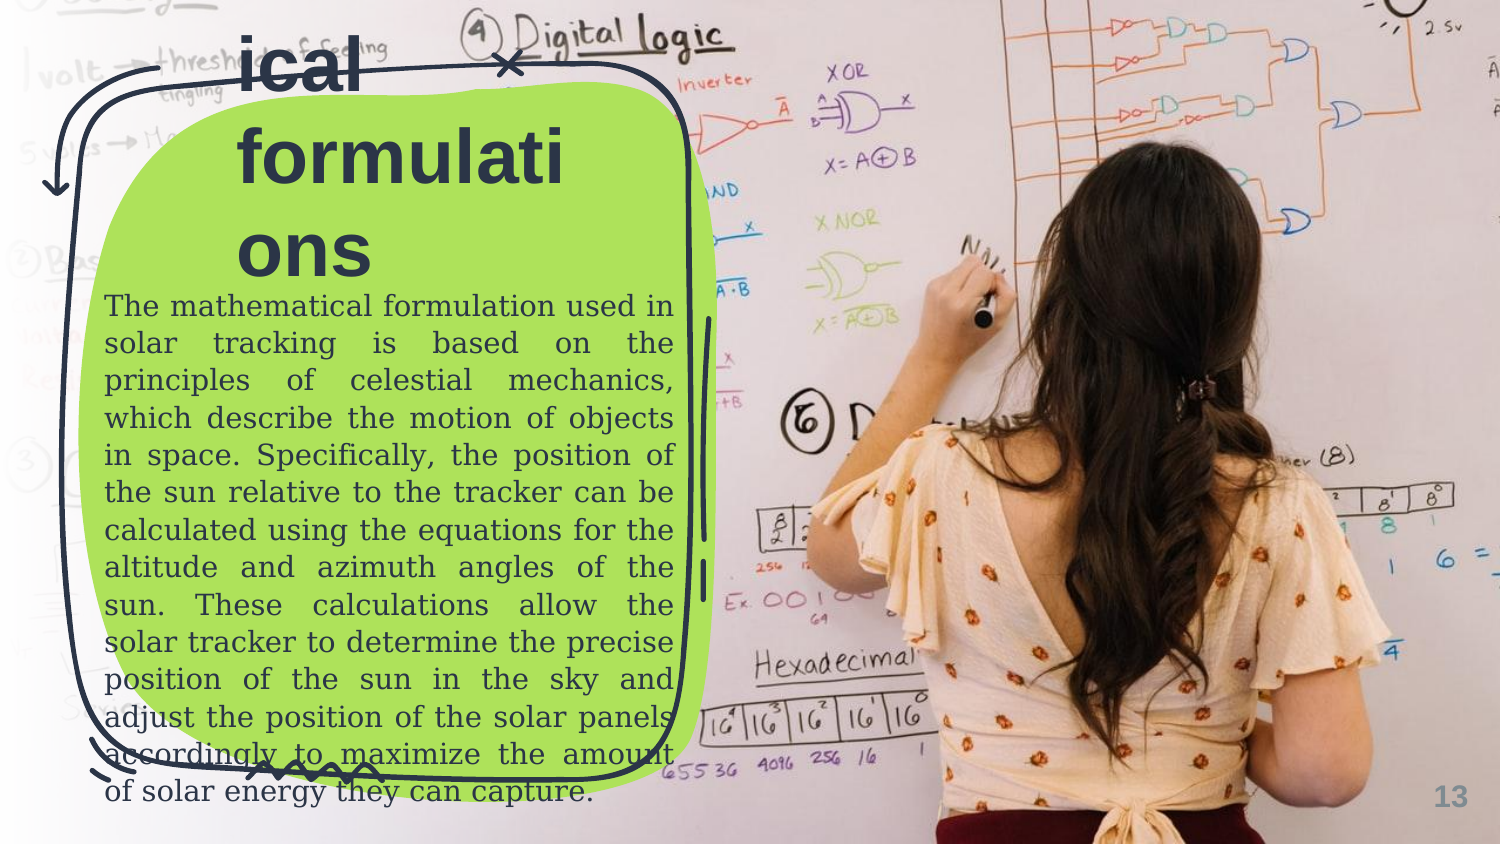

# Mathematical formulations
The mathematical formulation used in solar tracking is based on the principles of celestial mechanics, which describe the motion of objects in space. Specifically, the position of the sun relative to the tracker can be calculated using the equations for the altitude and azimuth angles of the sun. These calculations allow the solar tracker to determine the precise position of the sun in the sky and adjust the position of the solar panels accordingly to maximize the amount of solar energy they can capture.
13